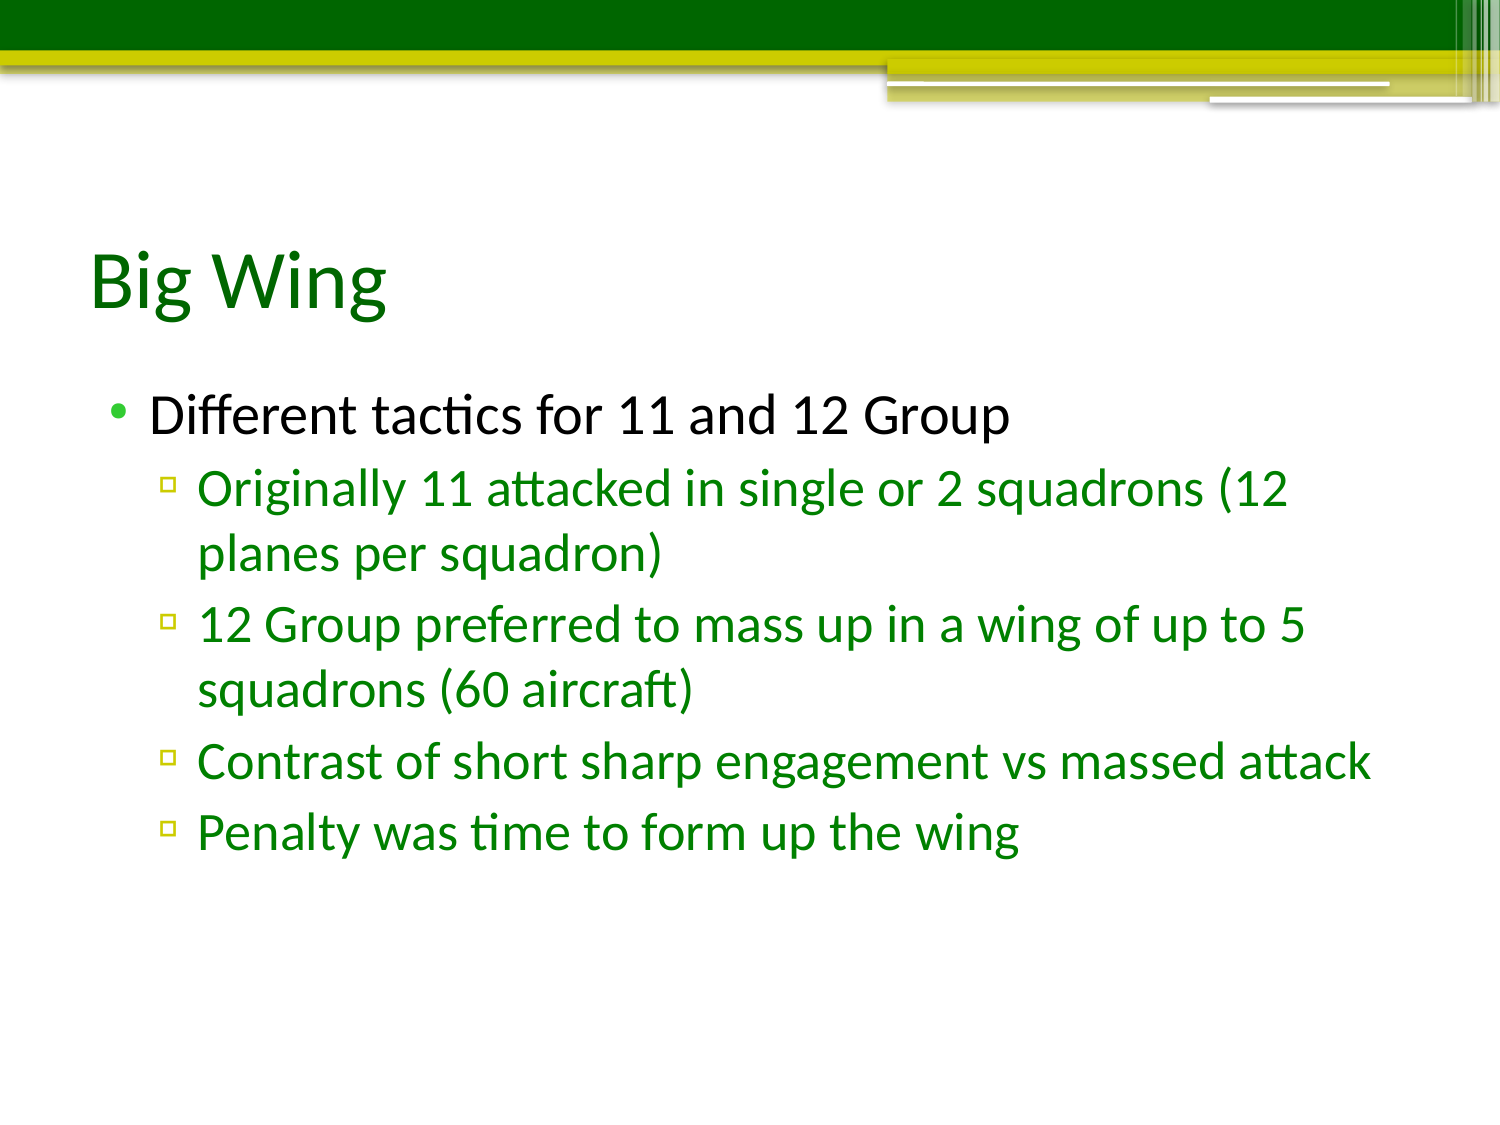

# Big Wing
Different tactics for 11 and 12 Group
Originally 11 attacked in single or 2 squadrons (12 planes per squadron)
12 Group preferred to mass up in a wing of up to 5 squadrons (60 aircraft)
Contrast of short sharp engagement vs massed attack
Penalty was time to form up the wing